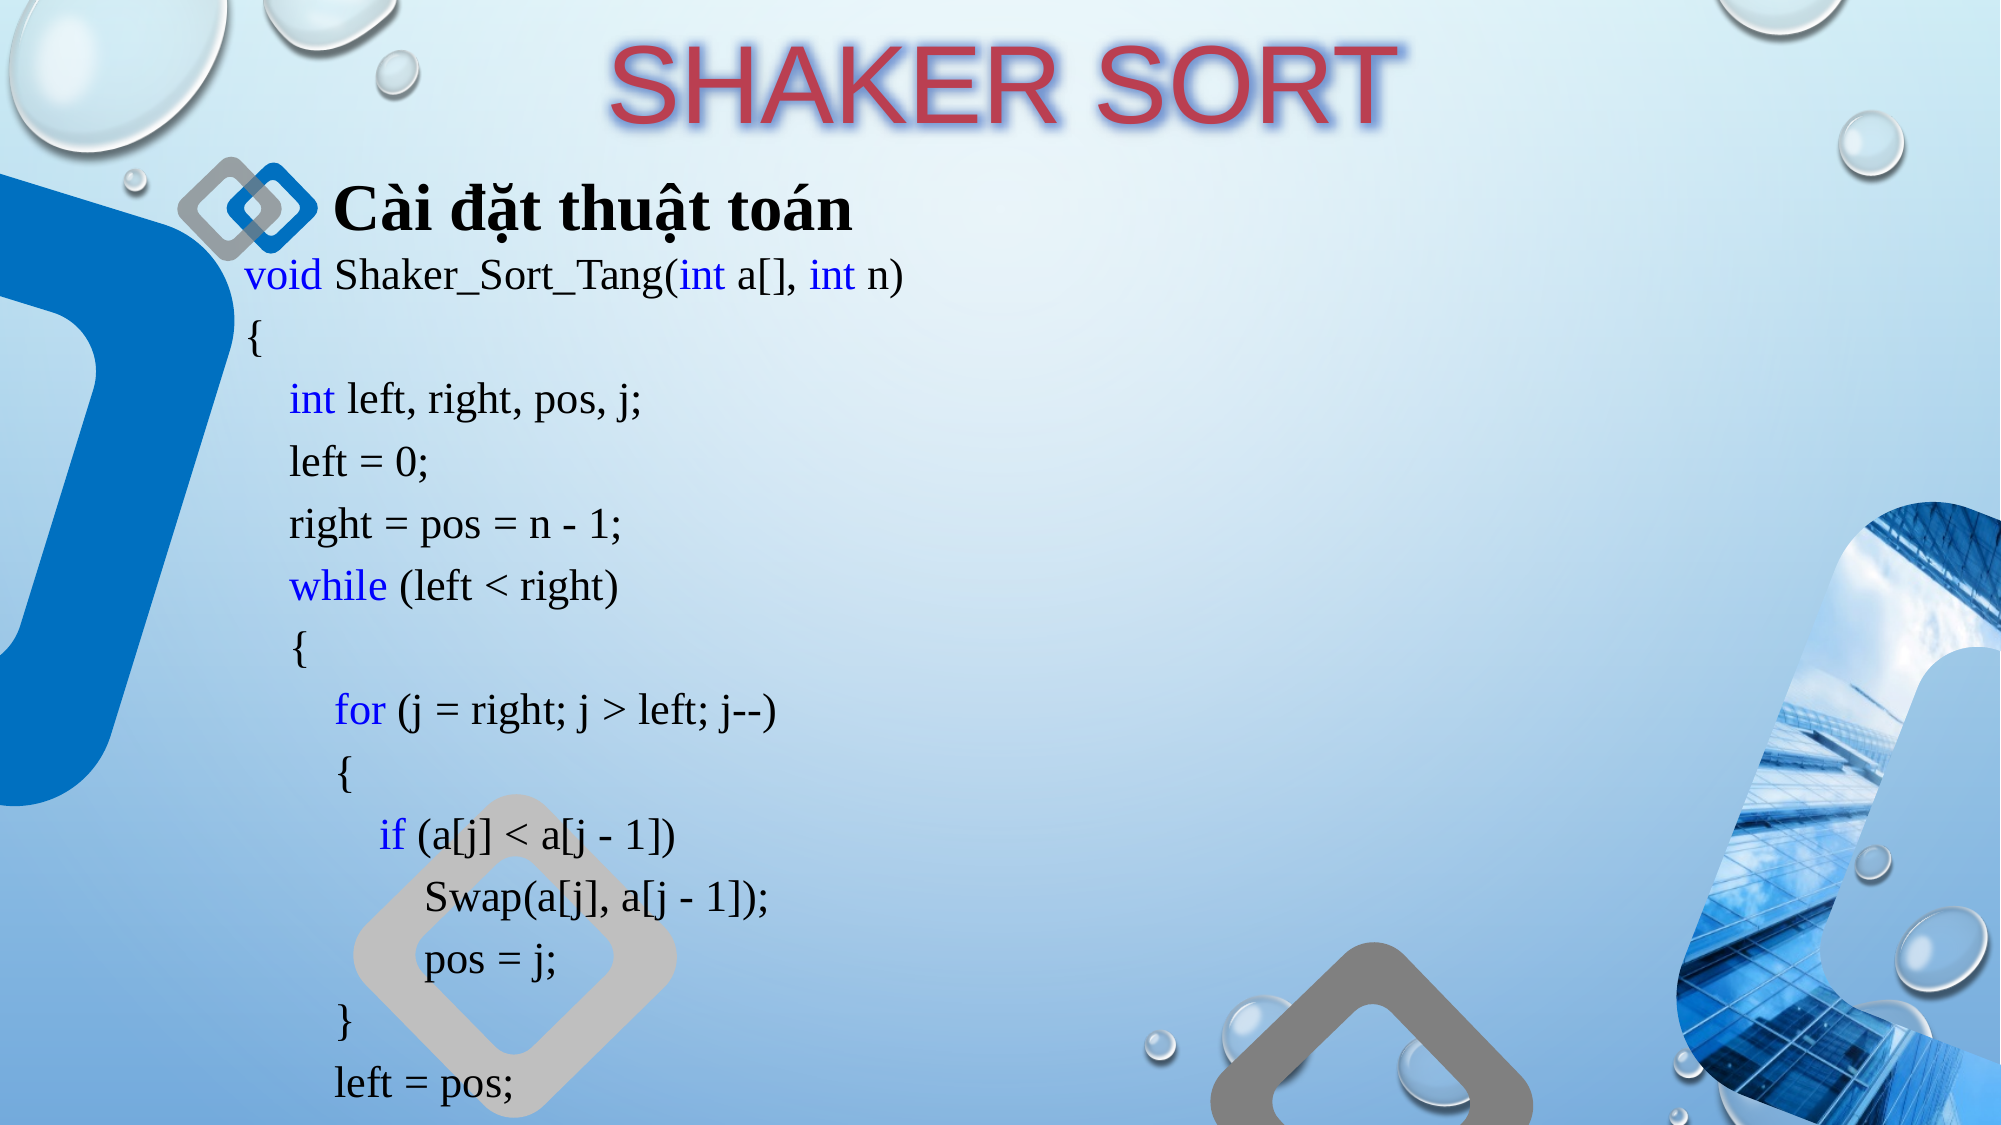

SHAKER SORT

Cài đặt thuật toán

void Shaker_Sort_Tang(int a[], int n)
{
    int left, right, pos, j;
    left = 0;
    right = pos = n - 1;
    while (left < right)
    {
        for (j = right; j > left; j--)
        {
            if (a[j] < a[j - 1])
                Swap(a[j], a[j - 1]);
                pos = j;
        }
        left = pos;